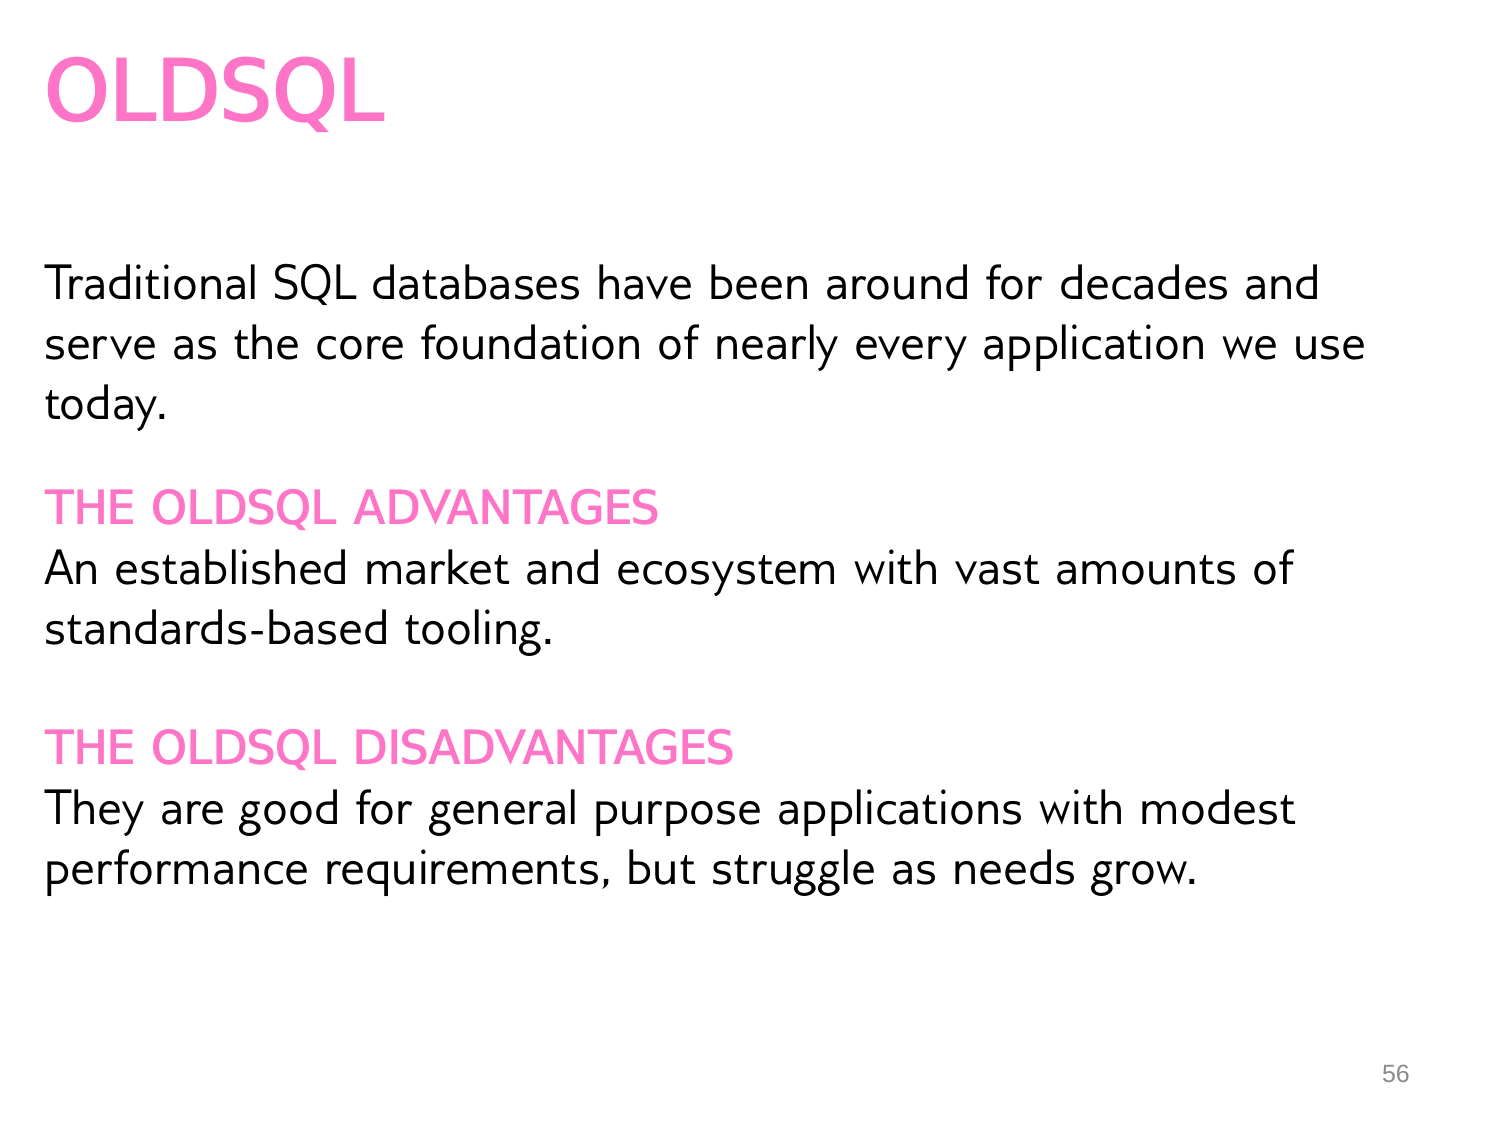

OLDSQL

Traditional SQL databases have been around for decades and serve as the core foundation of nearly every application we use today.

THE OLDSQL ADVANTAGES
An established market and ecosystem with vast amounts of standards-based tooling.

THE OLDSQL DISADVANTAGES
They are good for general purpose applications with modest performance requirements, but struggle as needs grow.

56